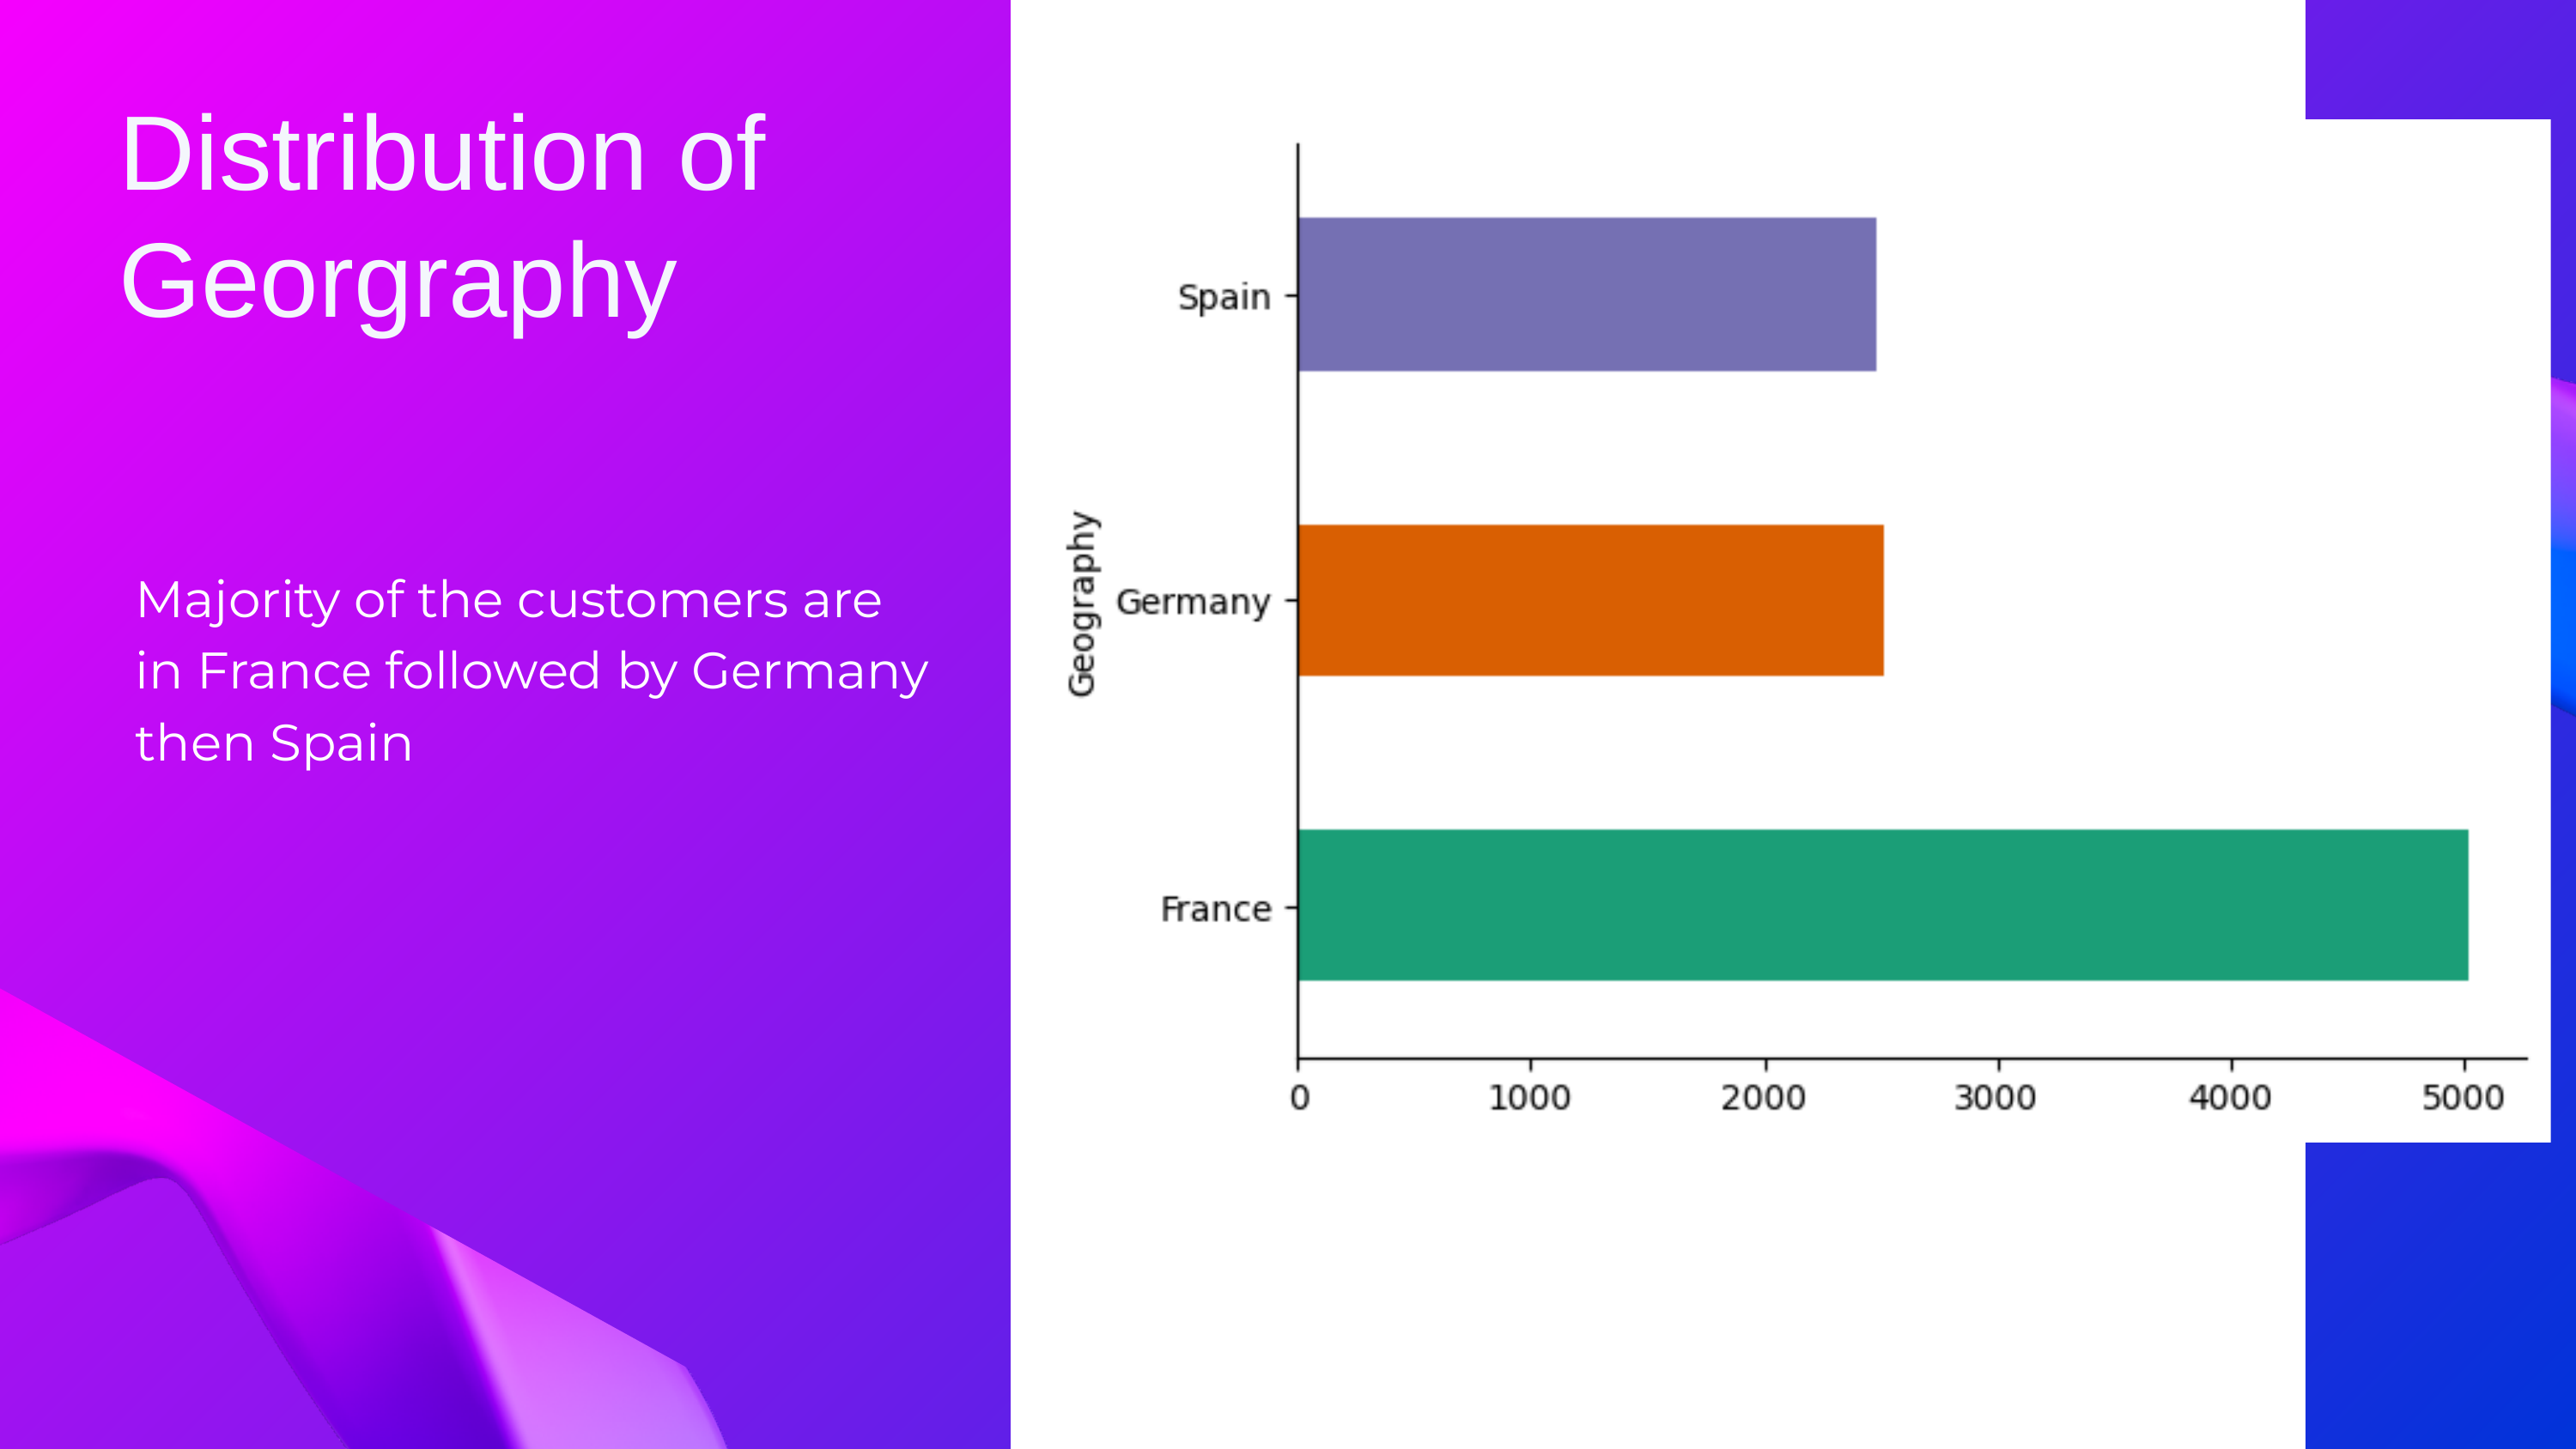

Distribution of Georgraphy

Majority of the customers are in France followed by Germany then Spain